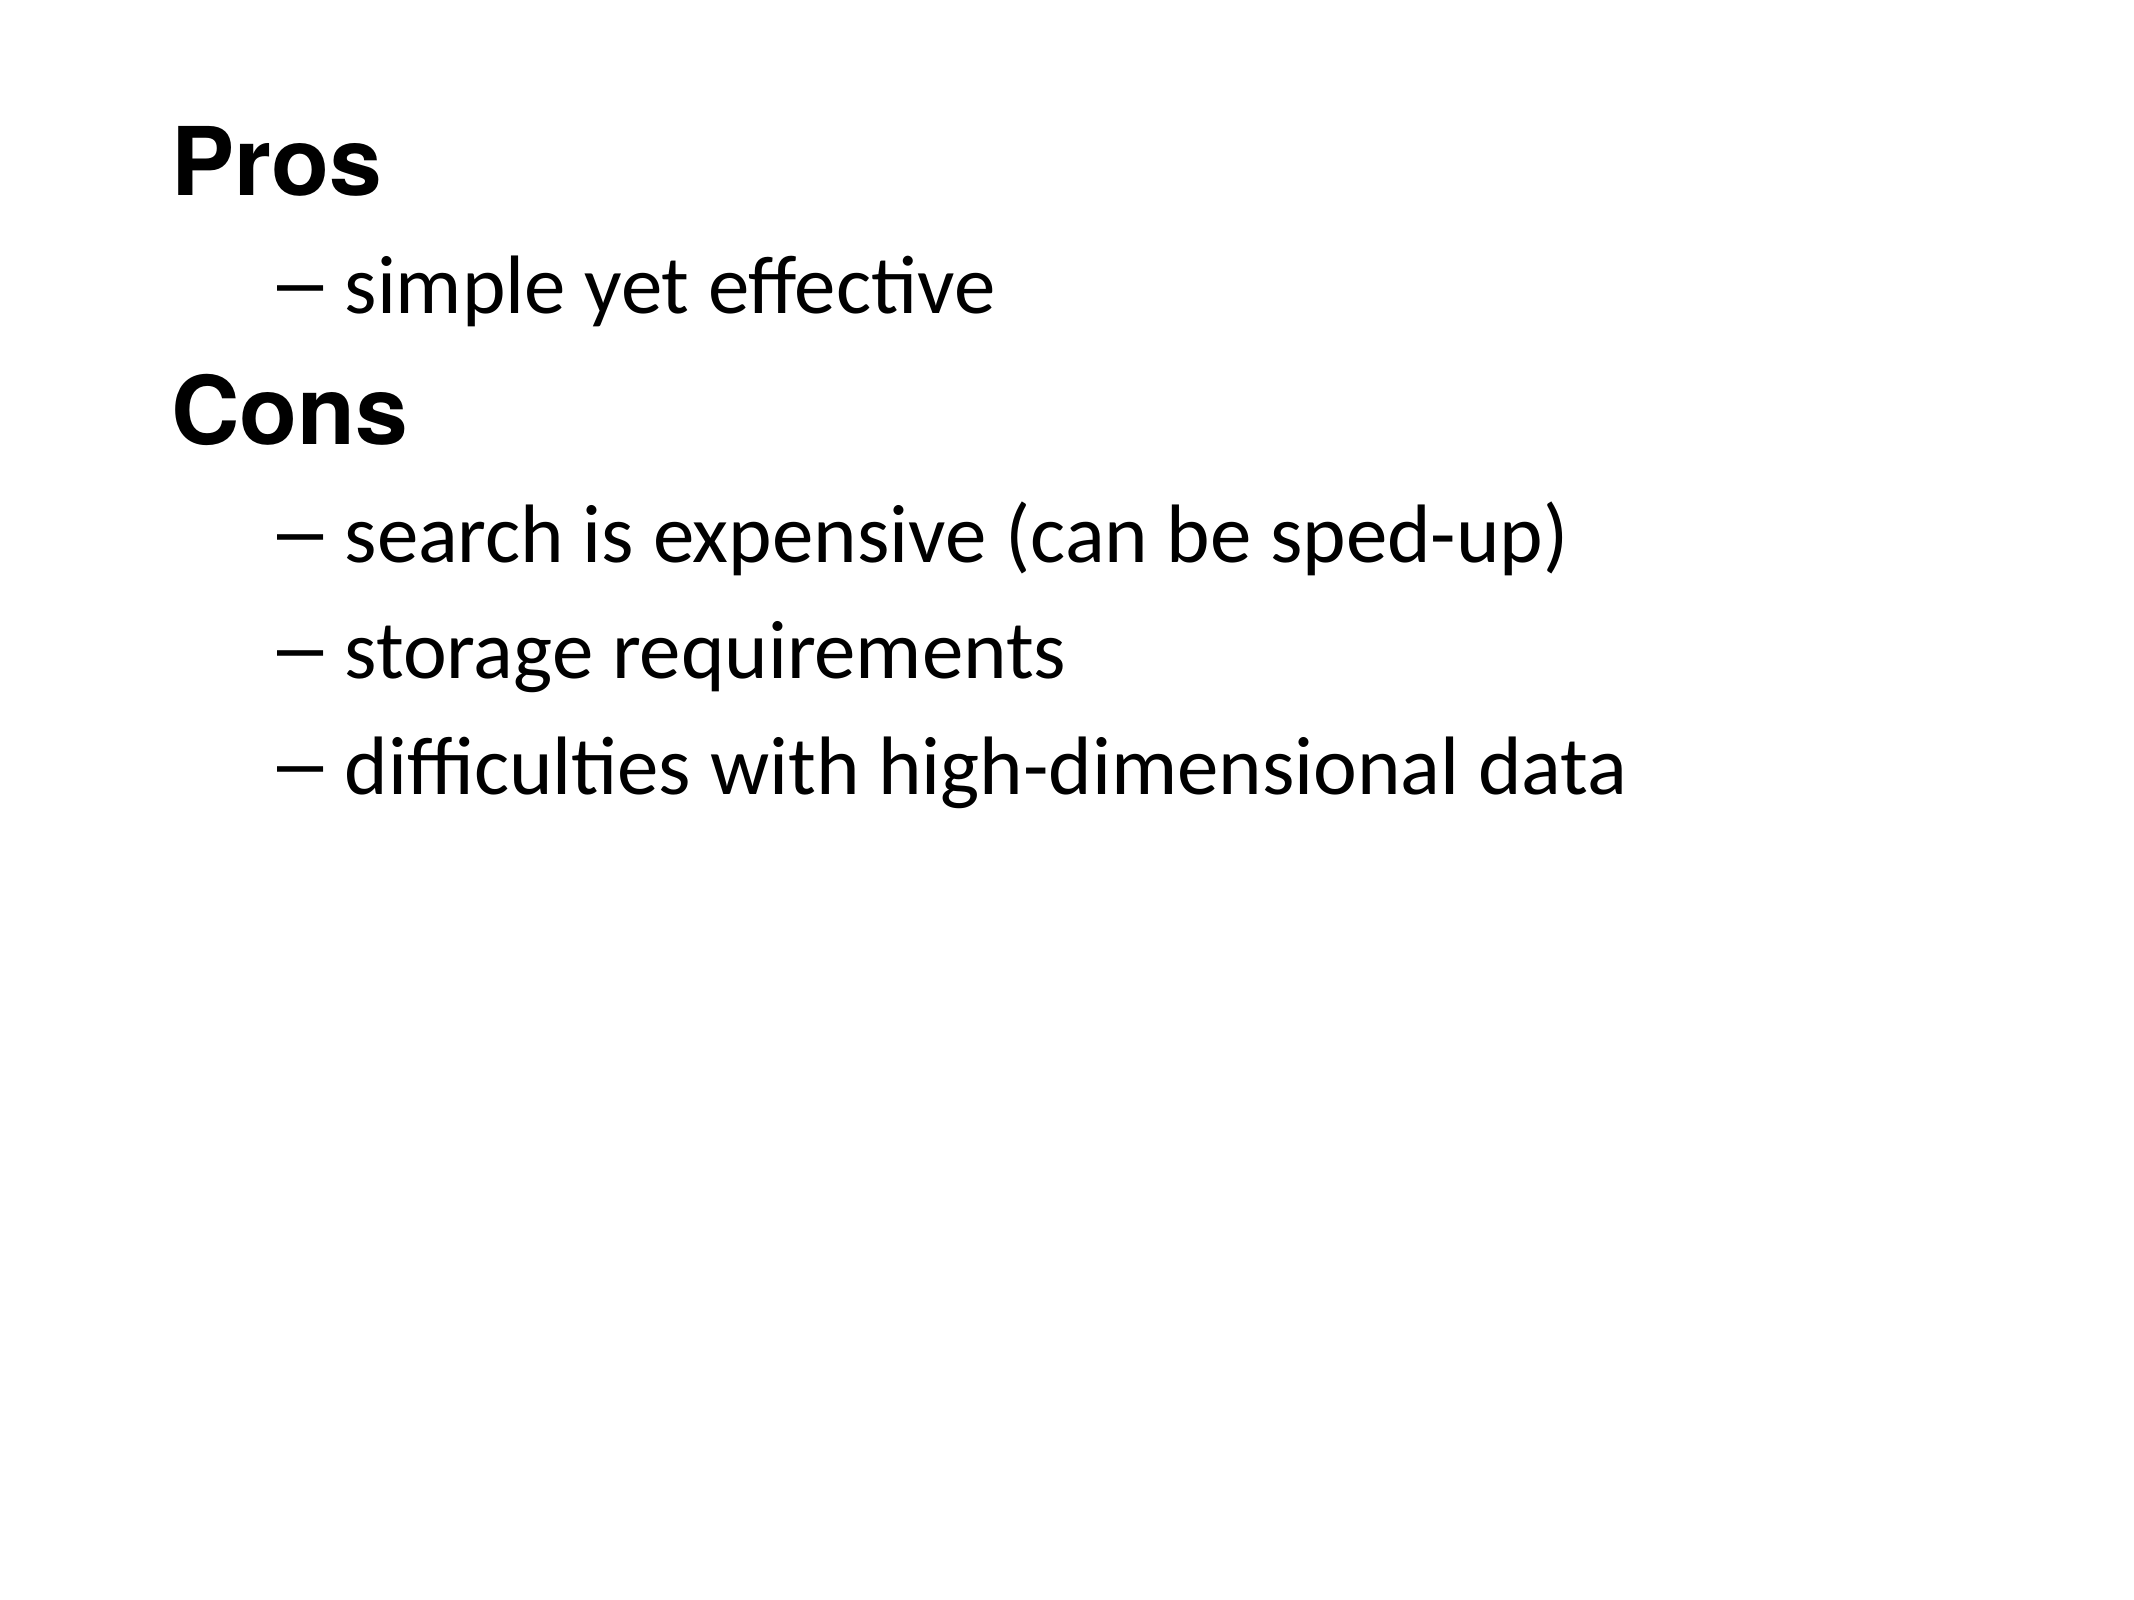

Pros
simple yet effective
Cons
search is expensive (can be sped-up)
storage requirements
difficulties with high-dimensional data